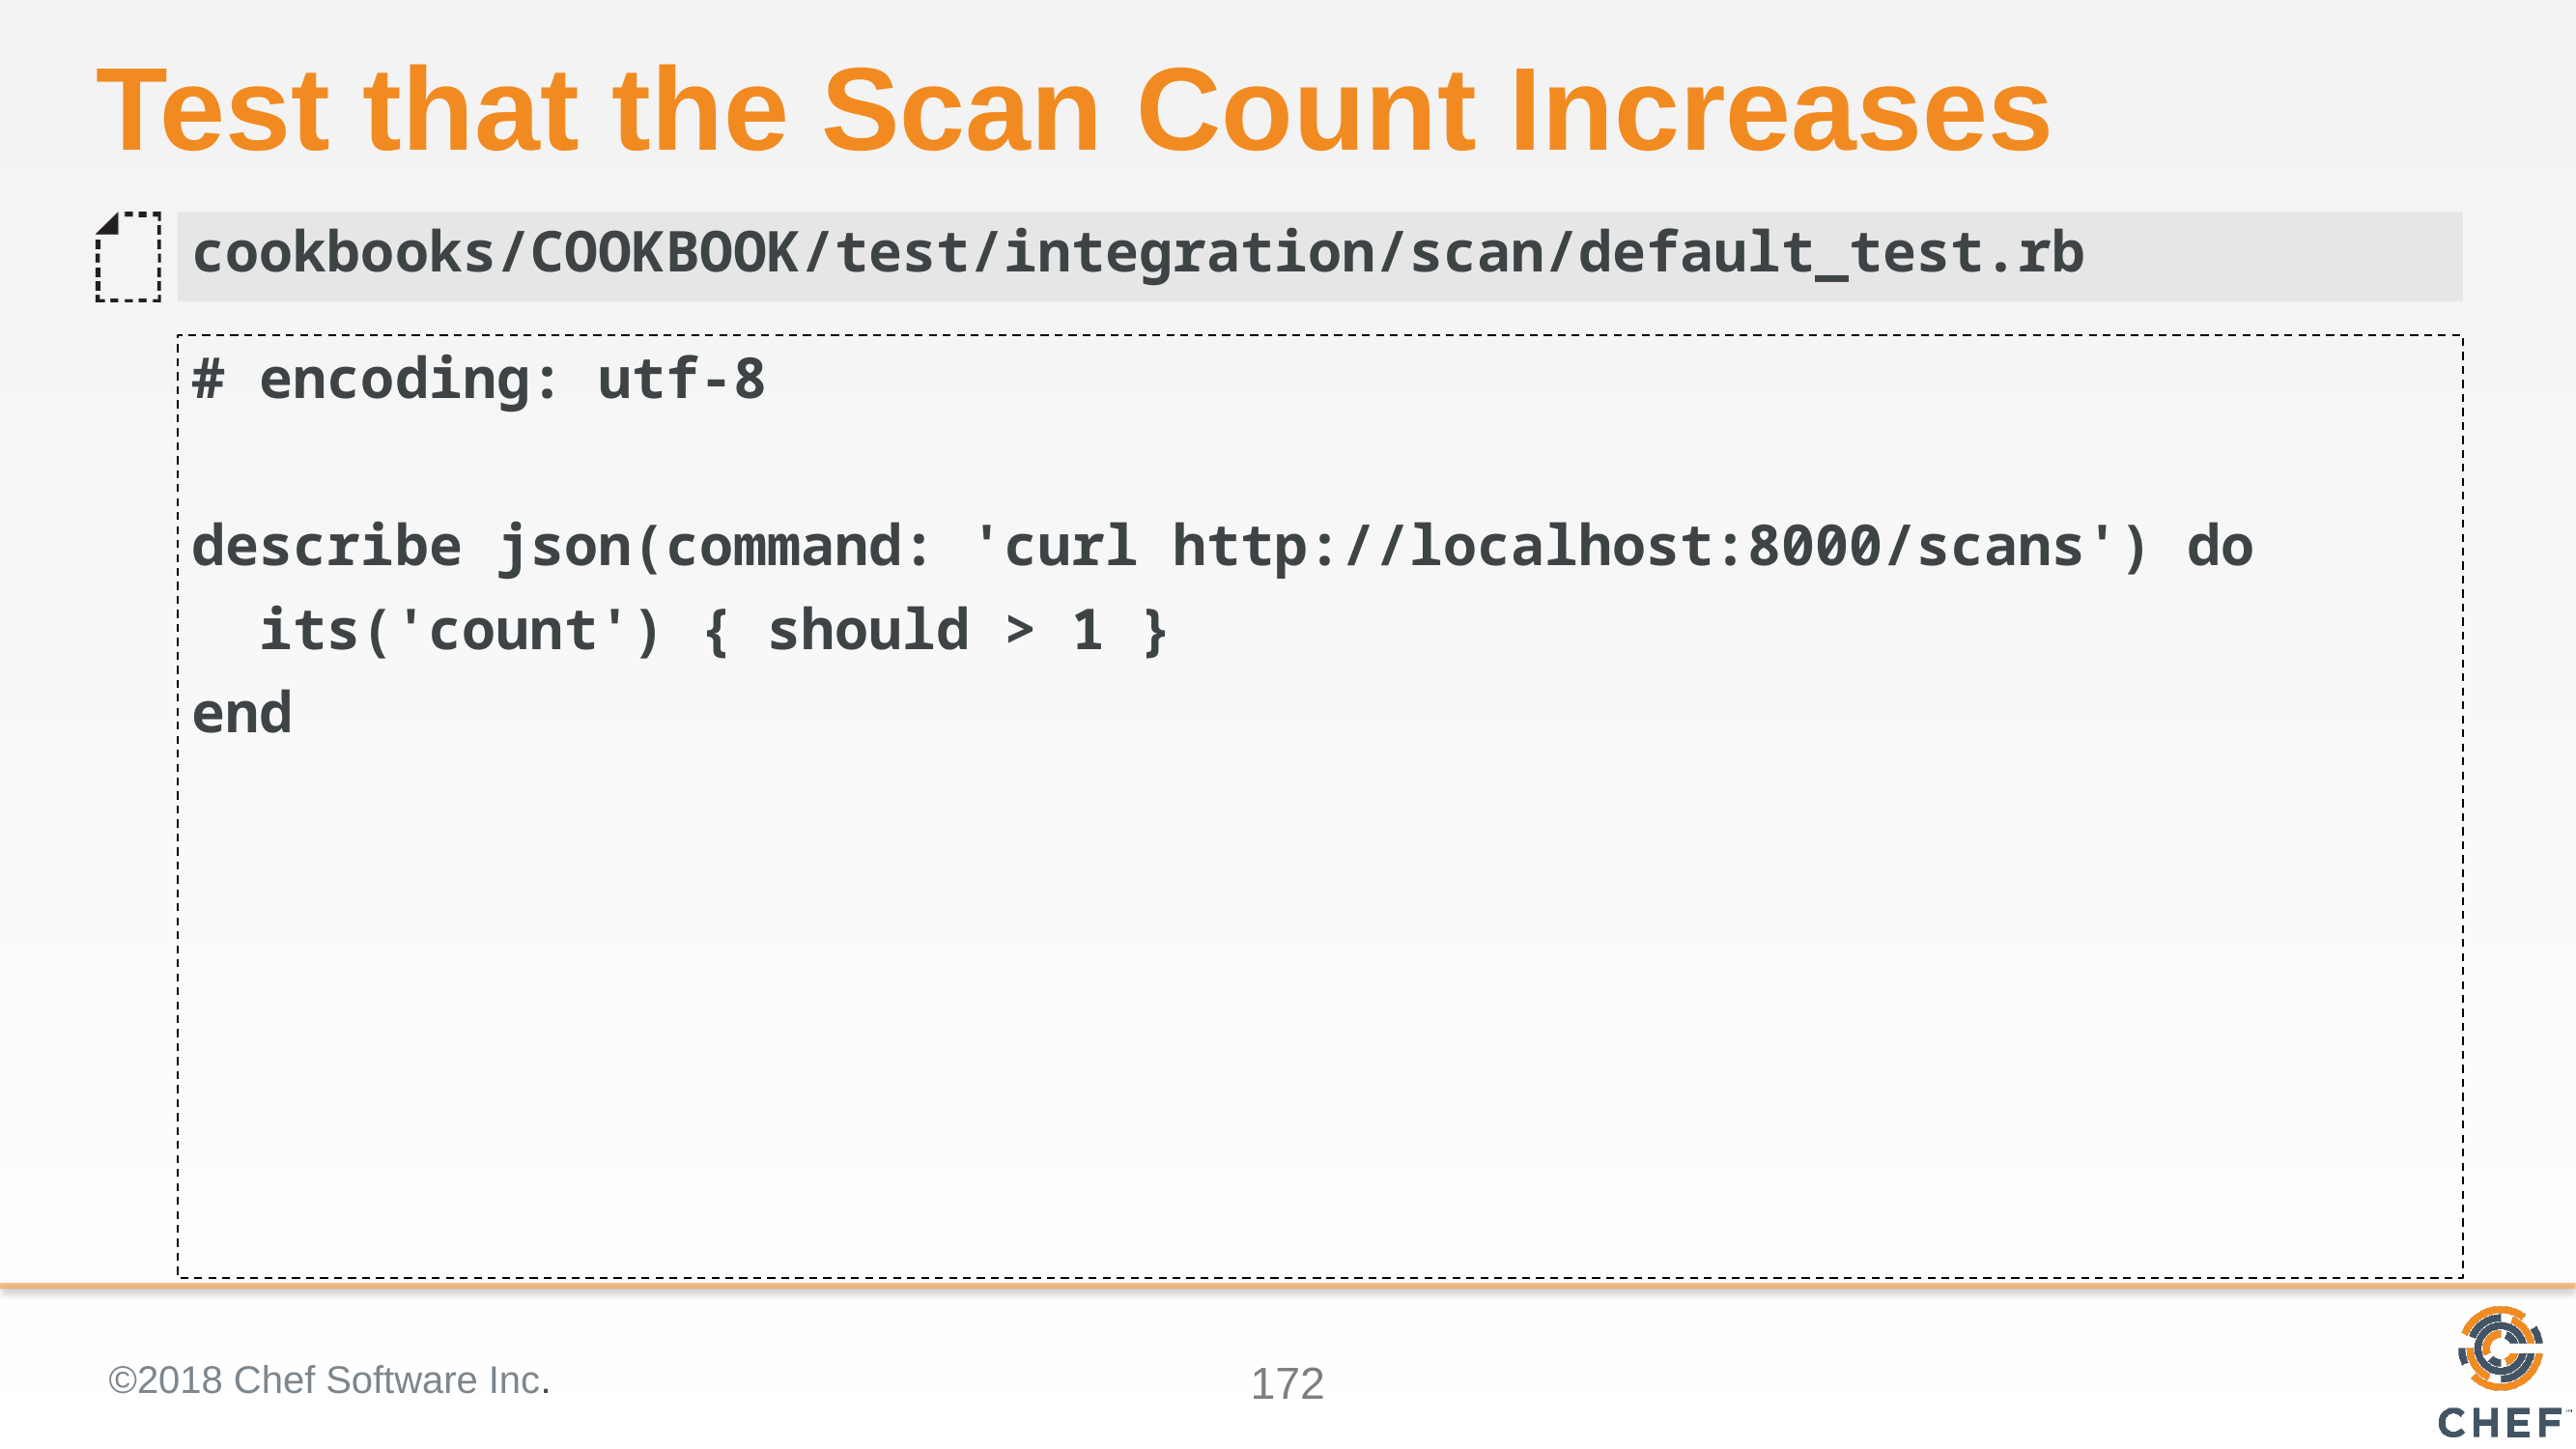

# Test that the Scan Count Increases
cookbooks/COOKBOOK/test/integration/scan/default_test.rb
# encoding: utf-8

describe json(command: 'curl http://localhost:8000/scans') do
  its('count') { should > 1 }
end